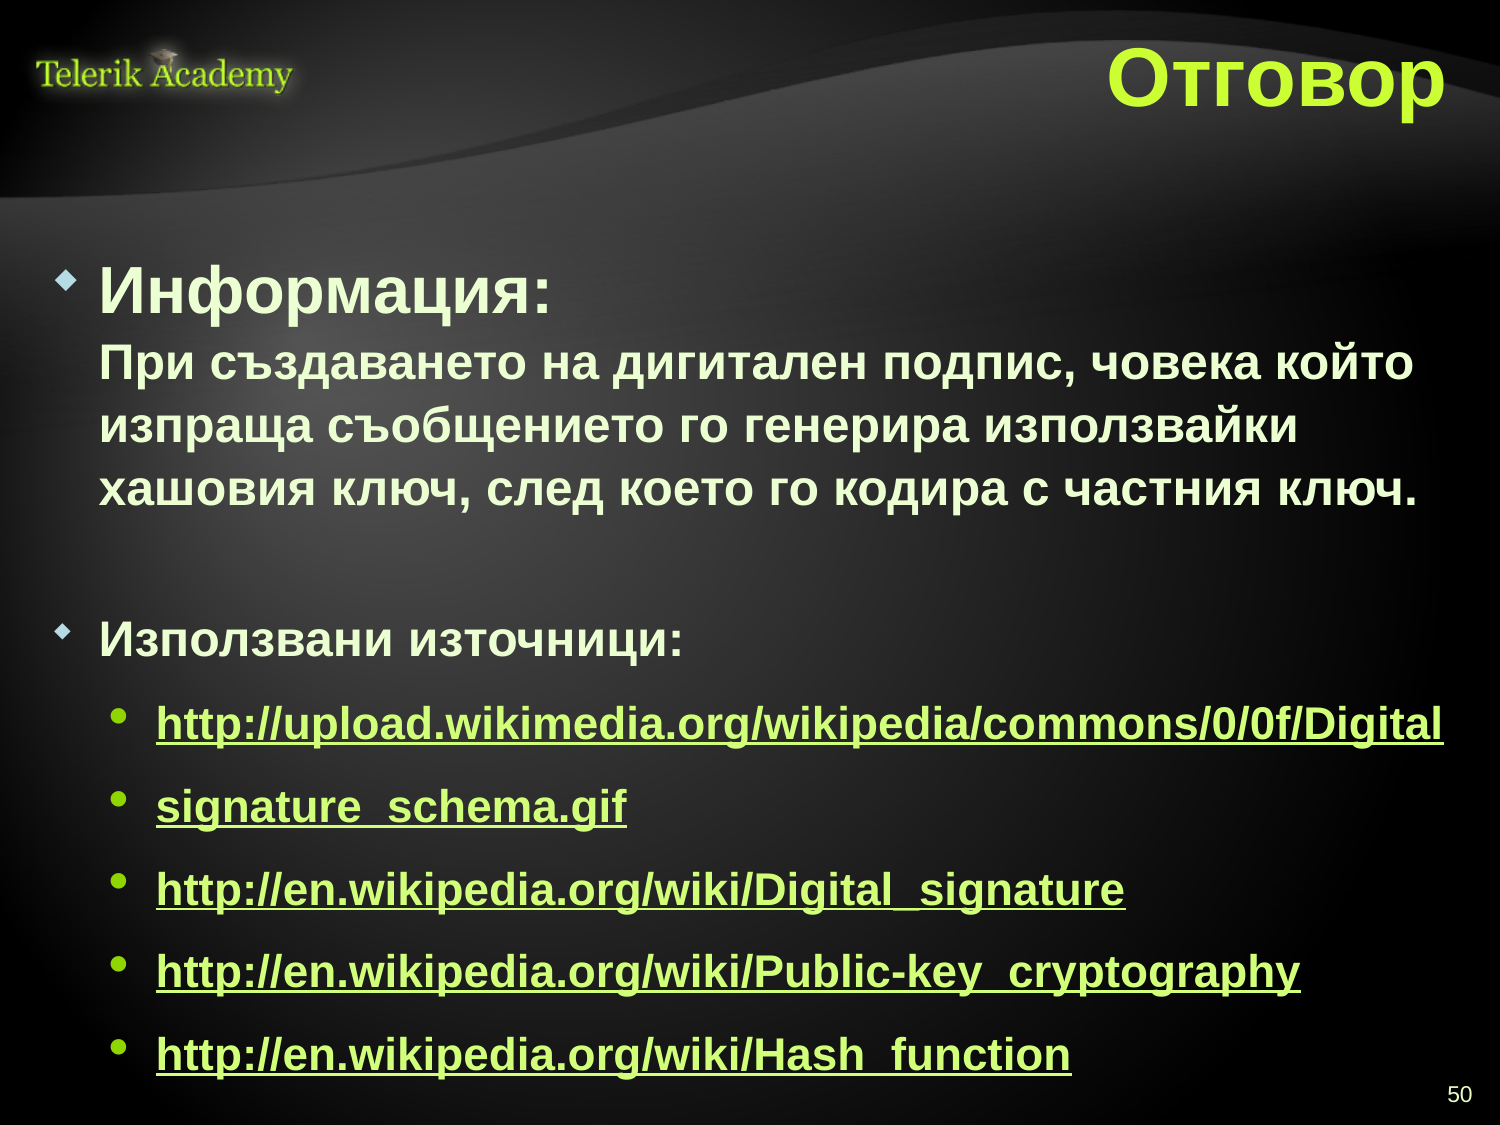

# Отговор

Информация:
При създаването на дигитален подпис, човека който изпраща съобщението го генерира използвайки хашовия ключ, след което го кодира с частния ключ.
Използвани източници:
http://upload.wikimedia.org/wikipedia/commons/0/0f/Digital
signature_schema.gif
http://en.wikipedia.org/wiki/Digital_signature
http://en.wikipedia.org/wiki/Public-key_cryptography
http://en.wikipedia.org/wiki/Hash_function

50